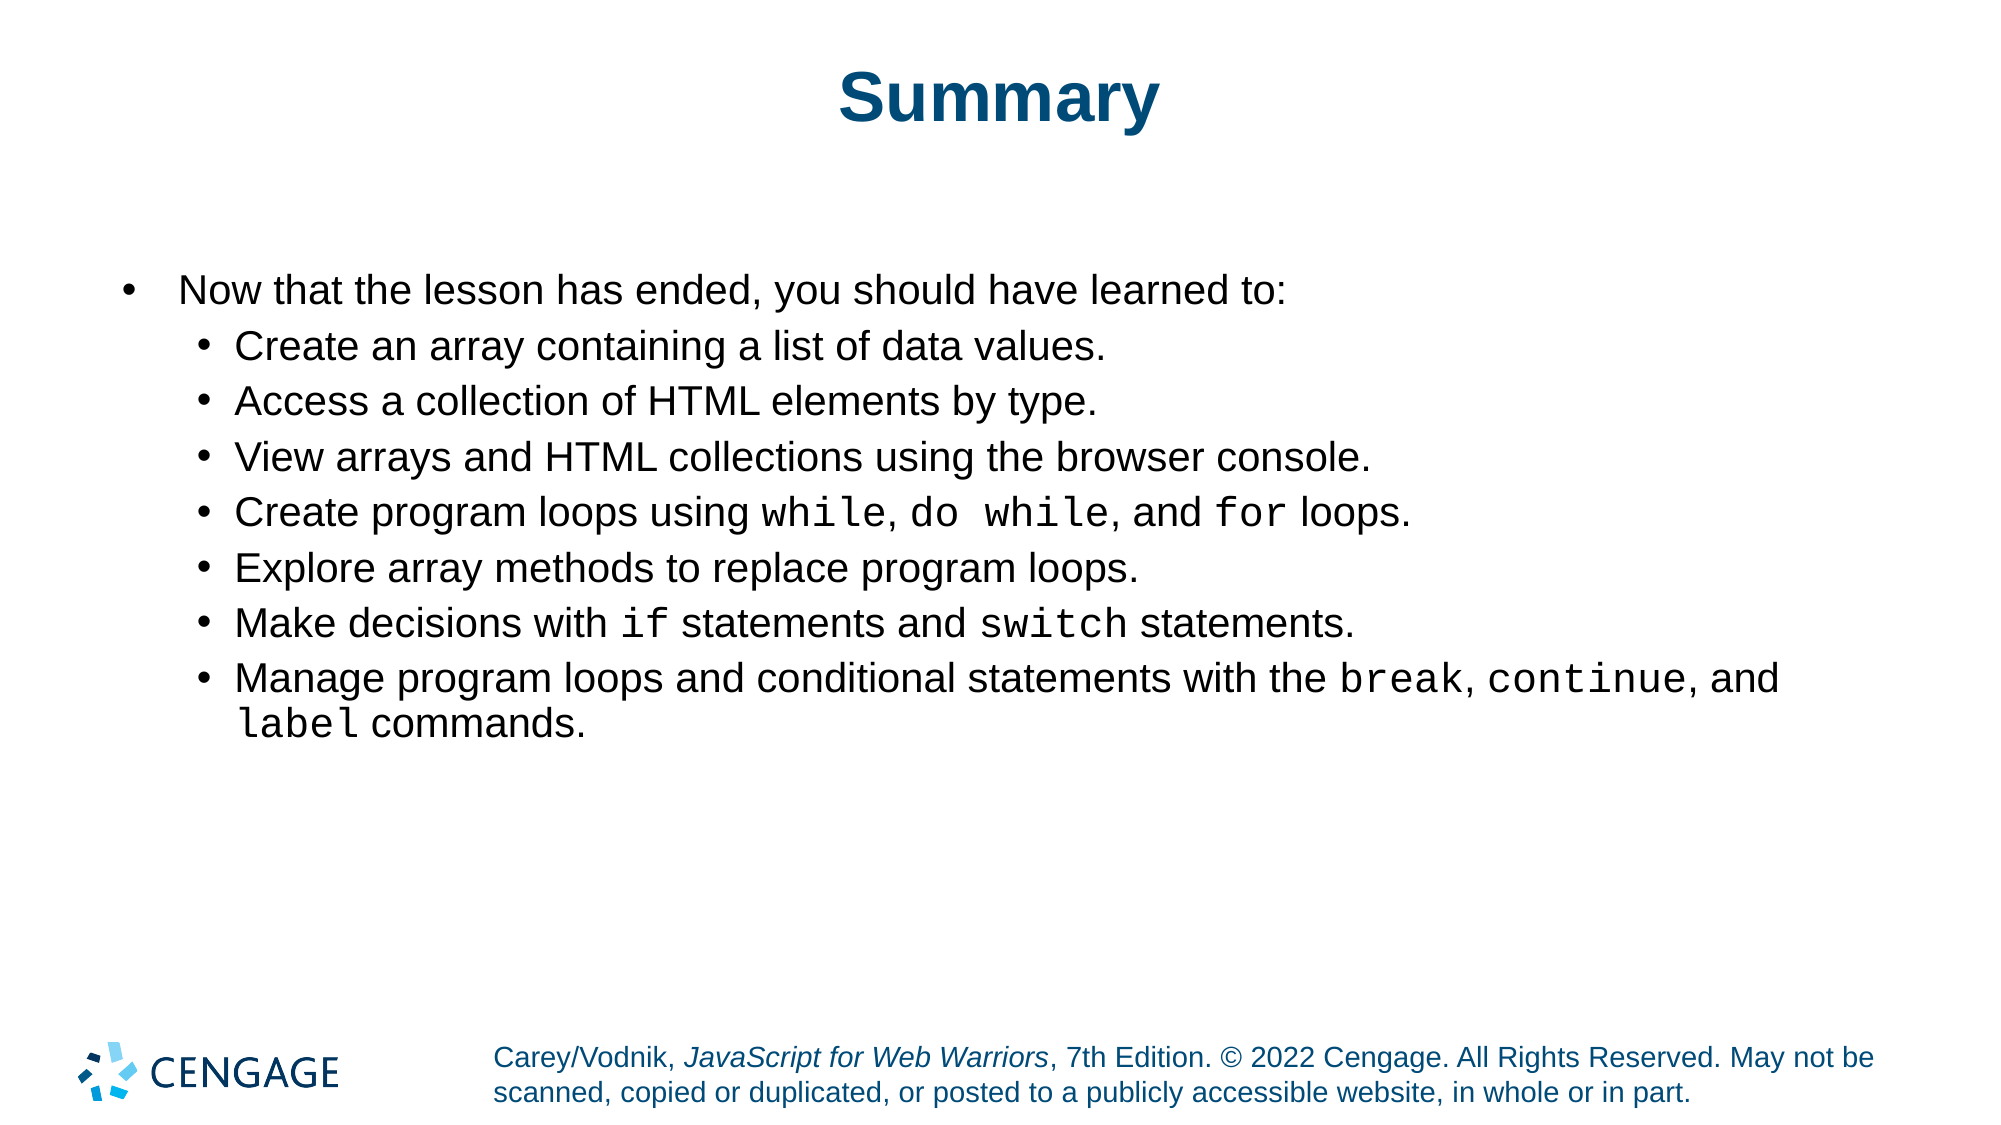

# Summary
Now that the lesson has ended, you should have learned to:
Create an array containing a list of data values.
Access a collection of HTML elements by type.
View arrays and HTML collections using the browser console.
Create program loops using while, do while, and for loops.
Explore array methods to replace program loops.
Make decisions with if statements and switch statements.
Manage program loops and conditional statements with the break, continue, and label commands.